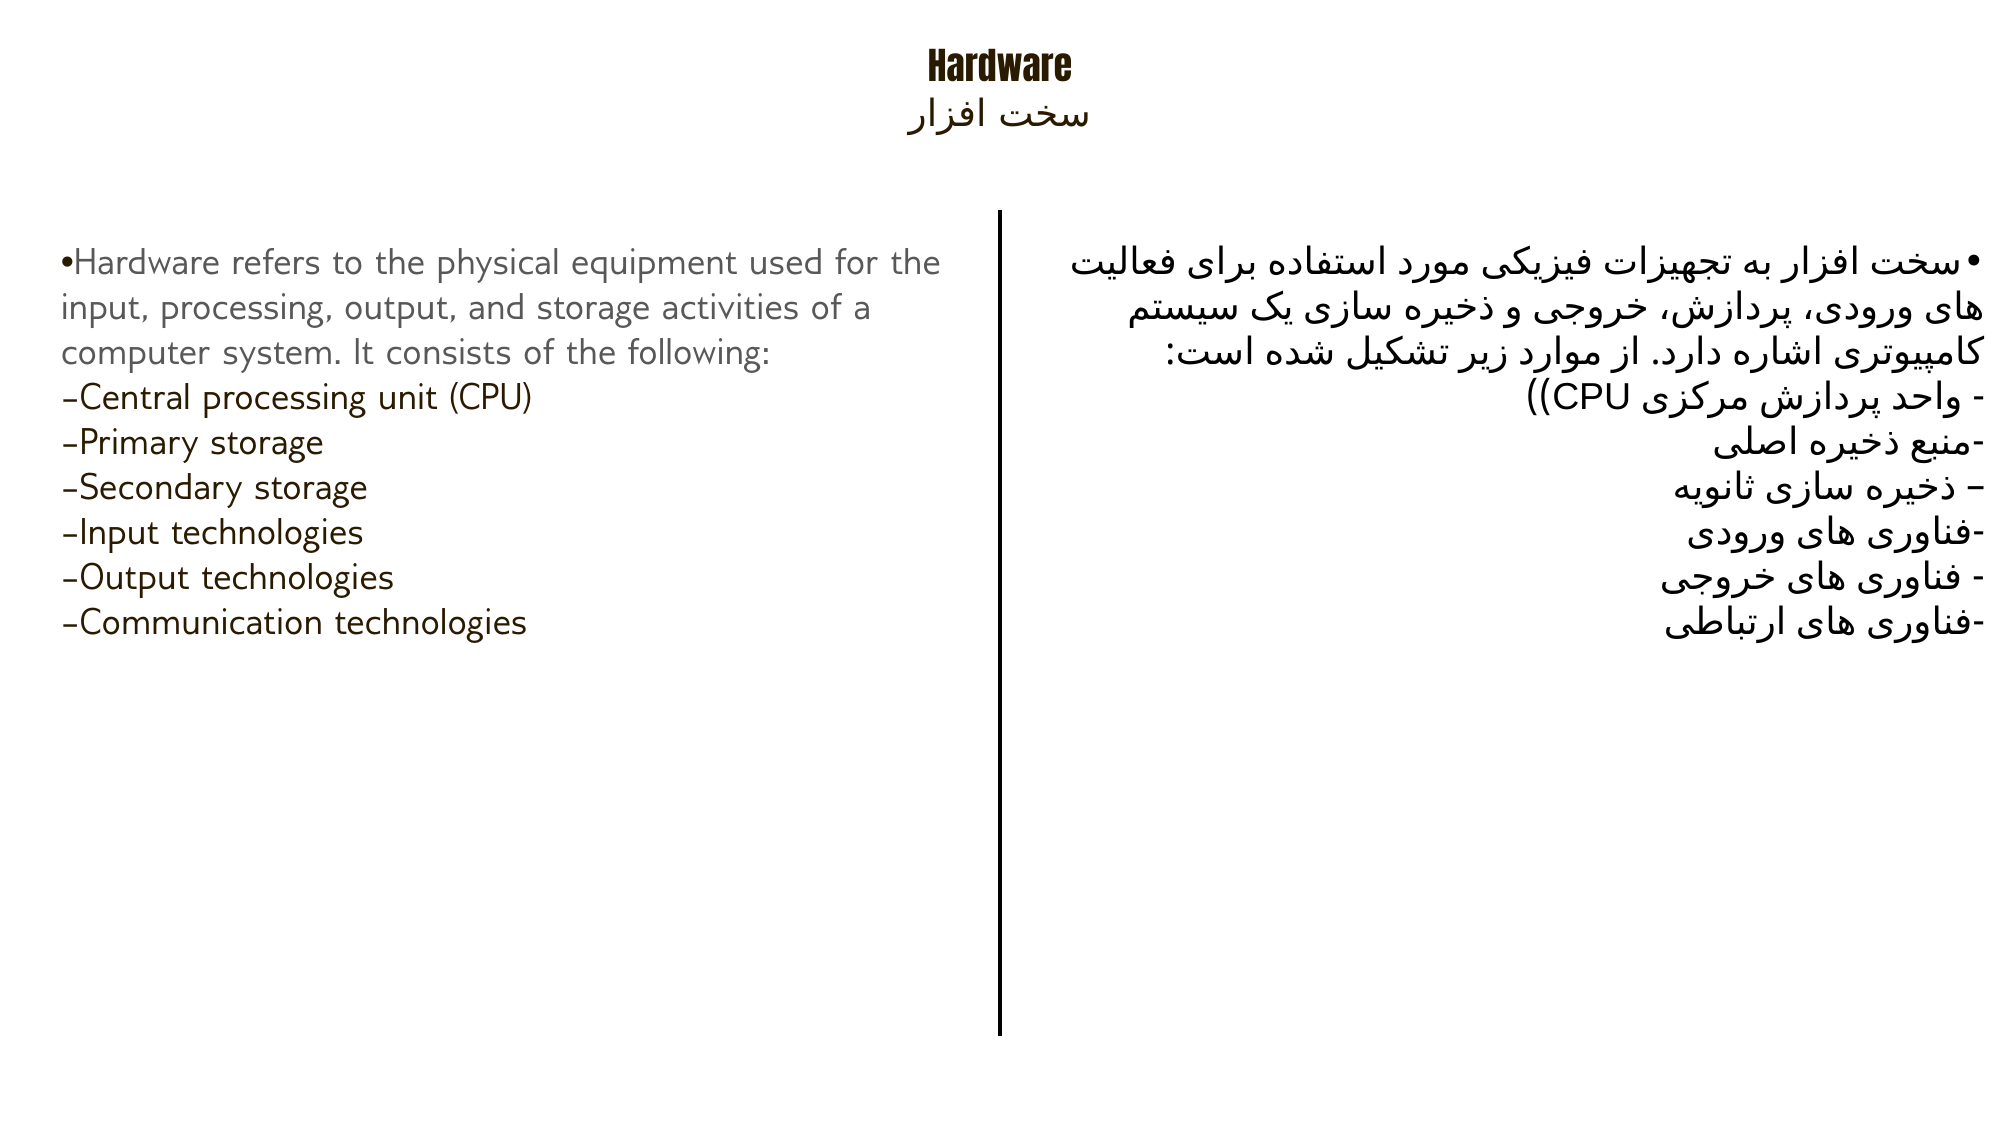

Hardware
سخت افزار
•سخت افزار به تجهیزات فیزیکی مورد استفاده برای فعالیت های ورودی، پردازش، خروجی و ذخیره سازی یک سیستم کامپیوتری اشاره دارد. از موارد زیر تشکیل شده است:
- واحد پردازش مرکزی CPU))
-منبع ذخیره اصلی
– ذخیره سازی ثانویه
-فناوری های ورودی
- فناوری های خروجی
-فناوری های ارتباطی
•Hardware refers to the physical equipment used for the input, processing, output, and storage activities of a computer system. It consists of the following:
–Central processing unit (CPU)
–Primary storage
–Secondary storage
–Input technologies
–Output technologies
–Communication technologies